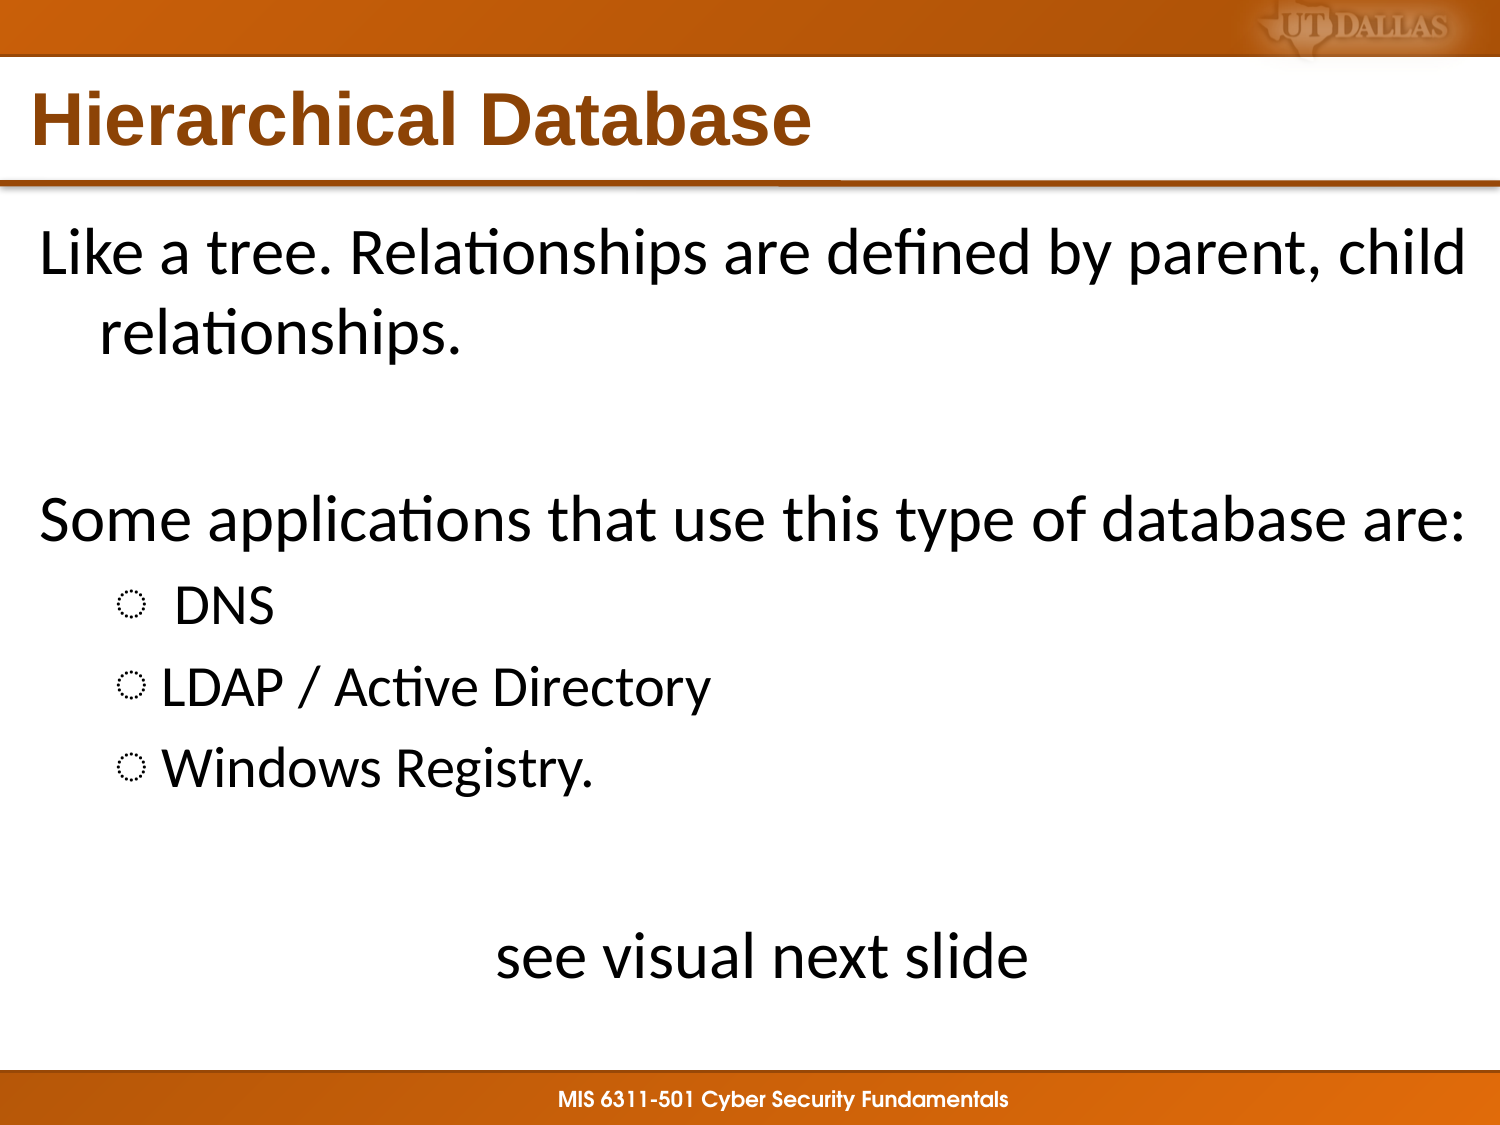

# Hierarchical Database
Like a tree. Relationships are defined by parent, child relationships.

Some applications that use this type of database are:
 DNS
LDAP / Active Directory
Windows Registry.

see visual next slide